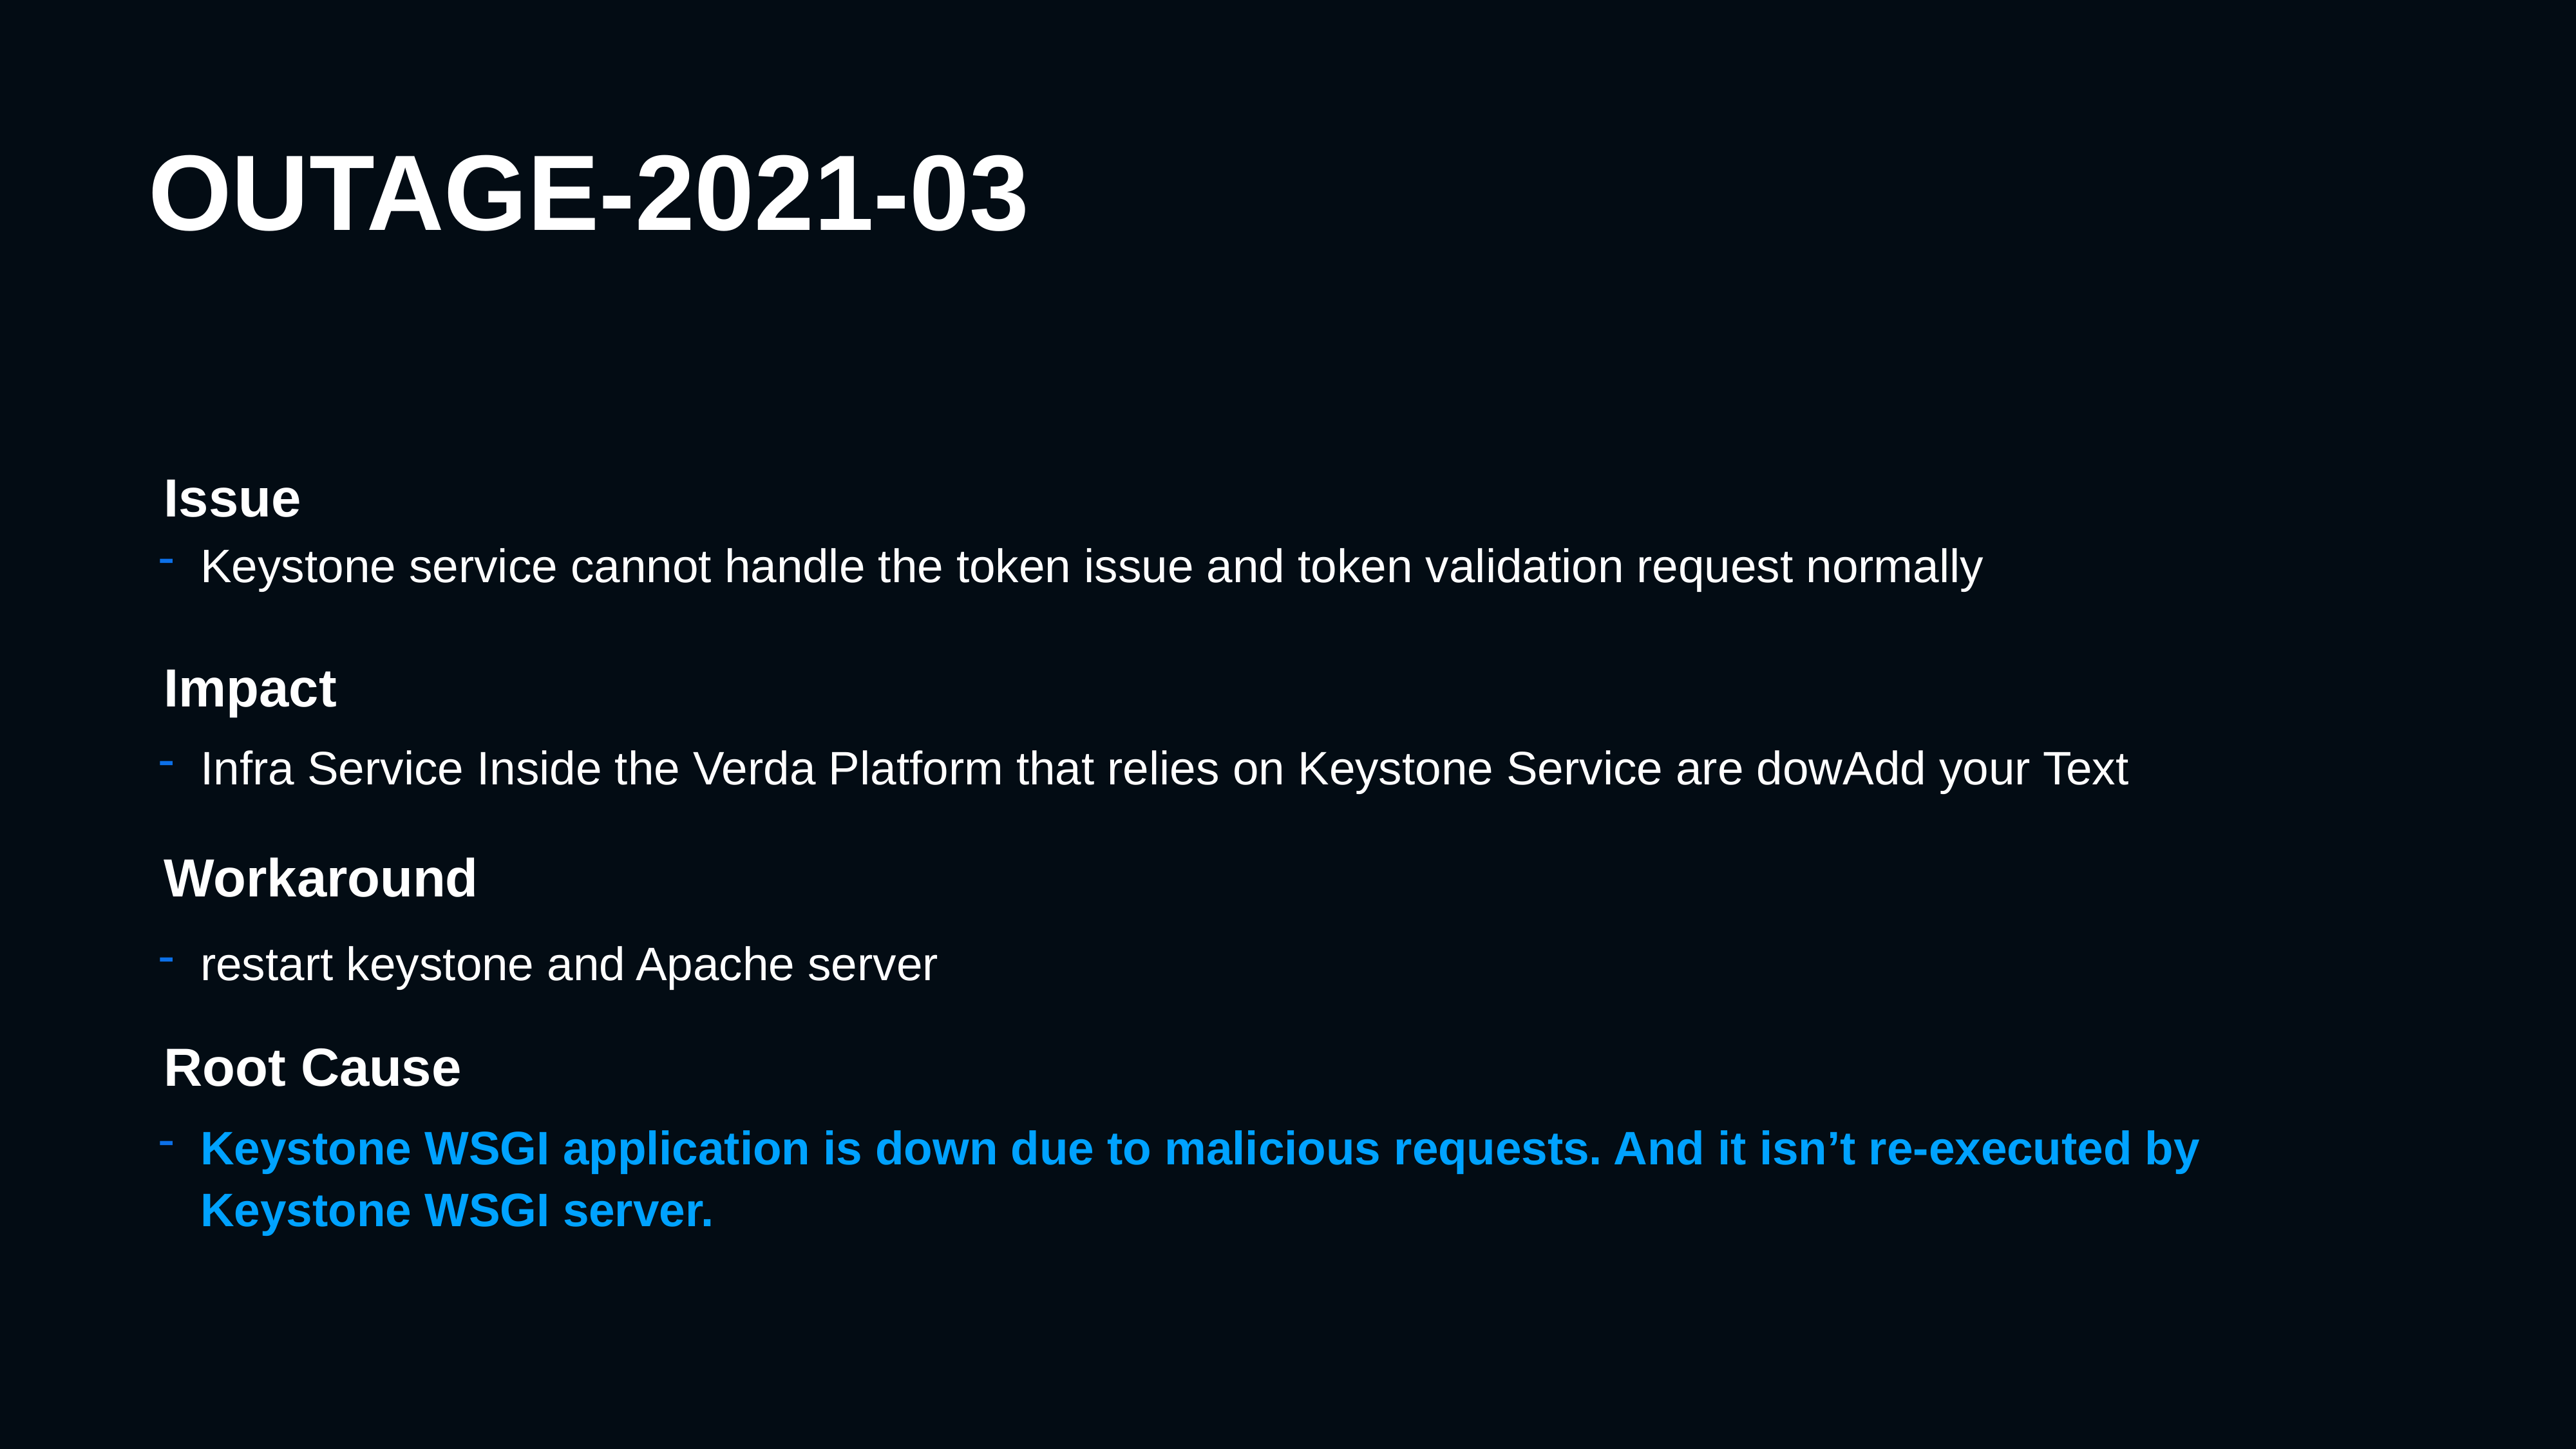

OUTAGE-2021-03
Issue
Keystone service cannot handle the token issue and token validation request normally
Impact
Infra Service Inside the Verda Platform that relies on Keystone Service are dowAdd your Text
Workaround
restart keystone and Apache server
Root Cause
Keystone WSGI application is down due to malicious requests. And it isn’t re-executed by Keystone WSGI server.